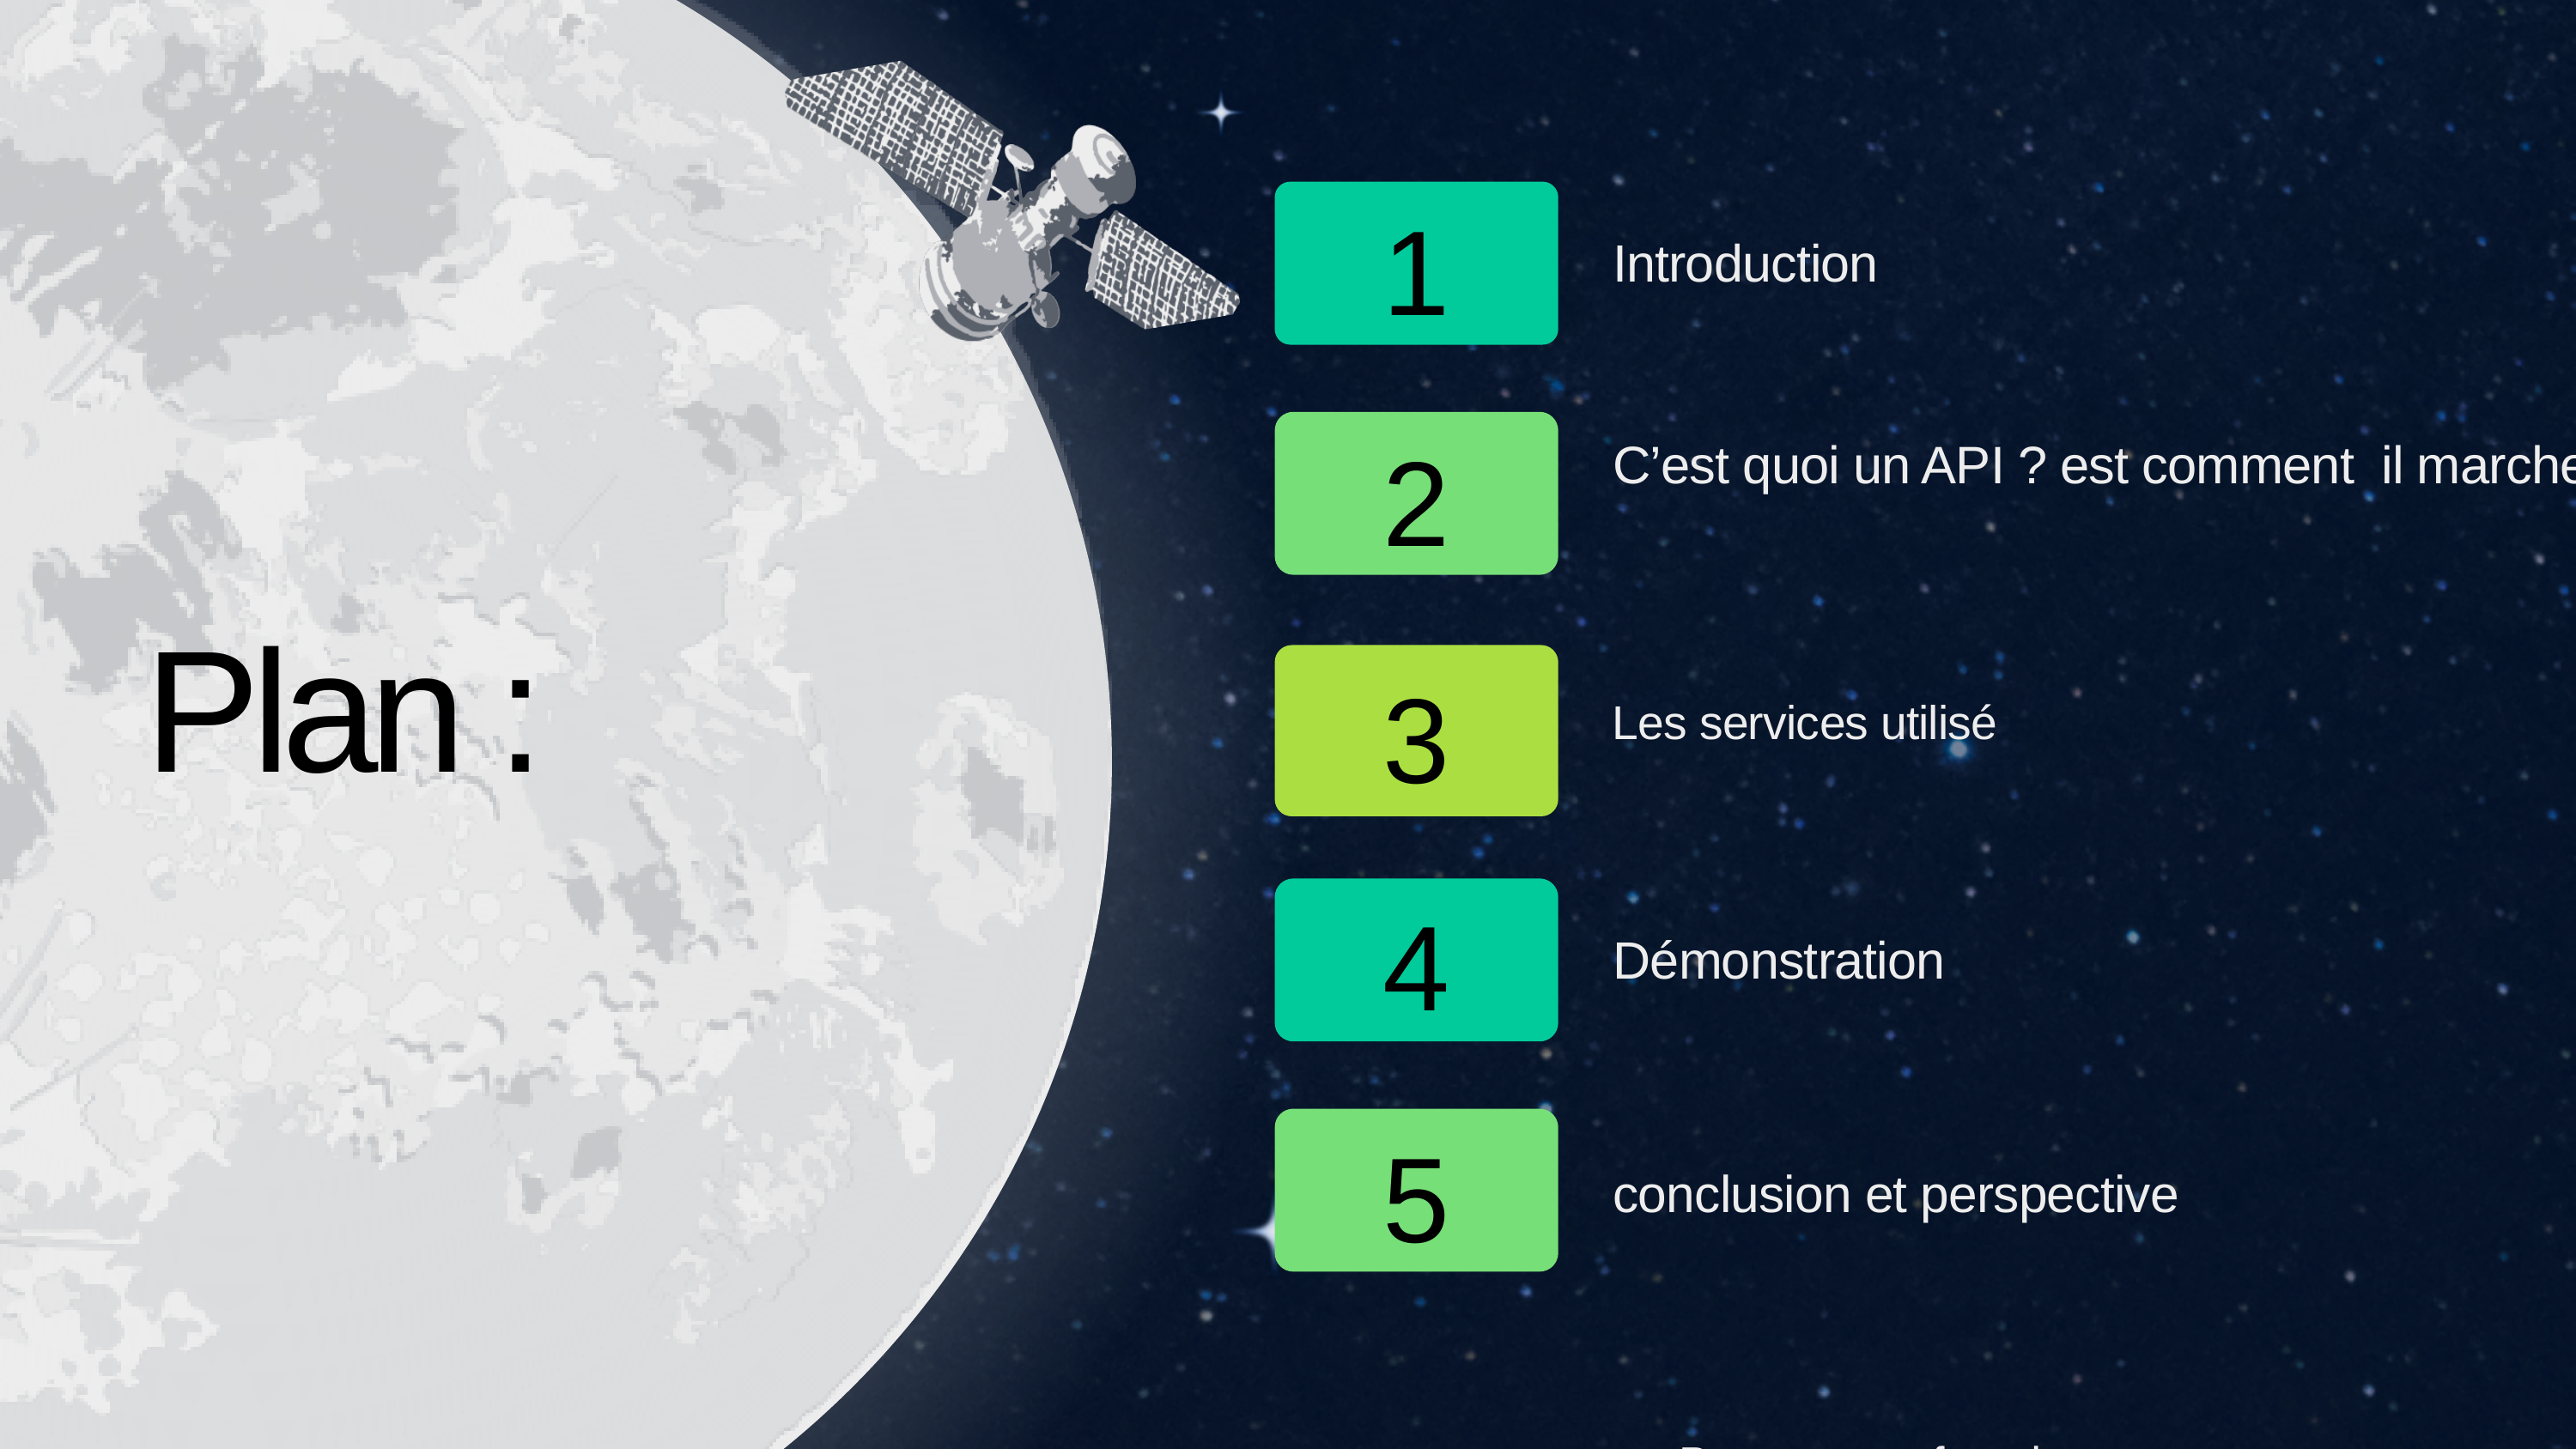

1

Introduction
2

C’est quoi un API ? est comment  il marche
Plan :

3

Les services utilisé
4

Démonstration
5

conclusion et perspective

Put your newfound knowledge into practice in the real world.